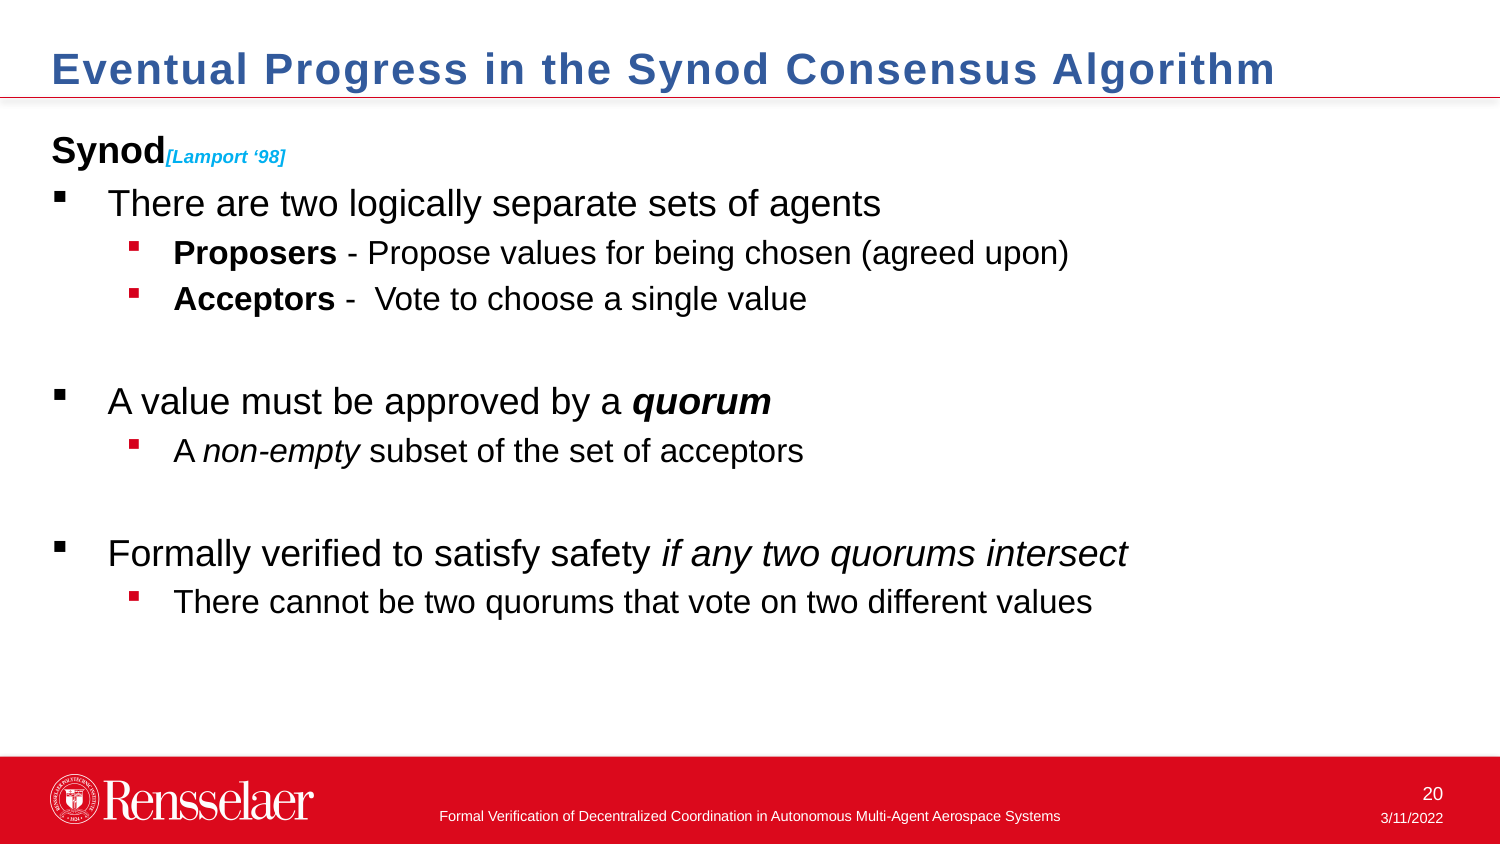

Eventual Progress in the Synod Consensus Algorithm
Synod[Lamport ‘98]
There are two logically separate sets of agents
Proposers - Propose values for being chosen (agreed upon)
Acceptors -  Vote to choose a single value

A value must be approved by a quorum
A non-empty subset of the set of acceptors

Formally verified to satisfy safety if any two quorums intersect
There cannot be two quorums that vote on two different values